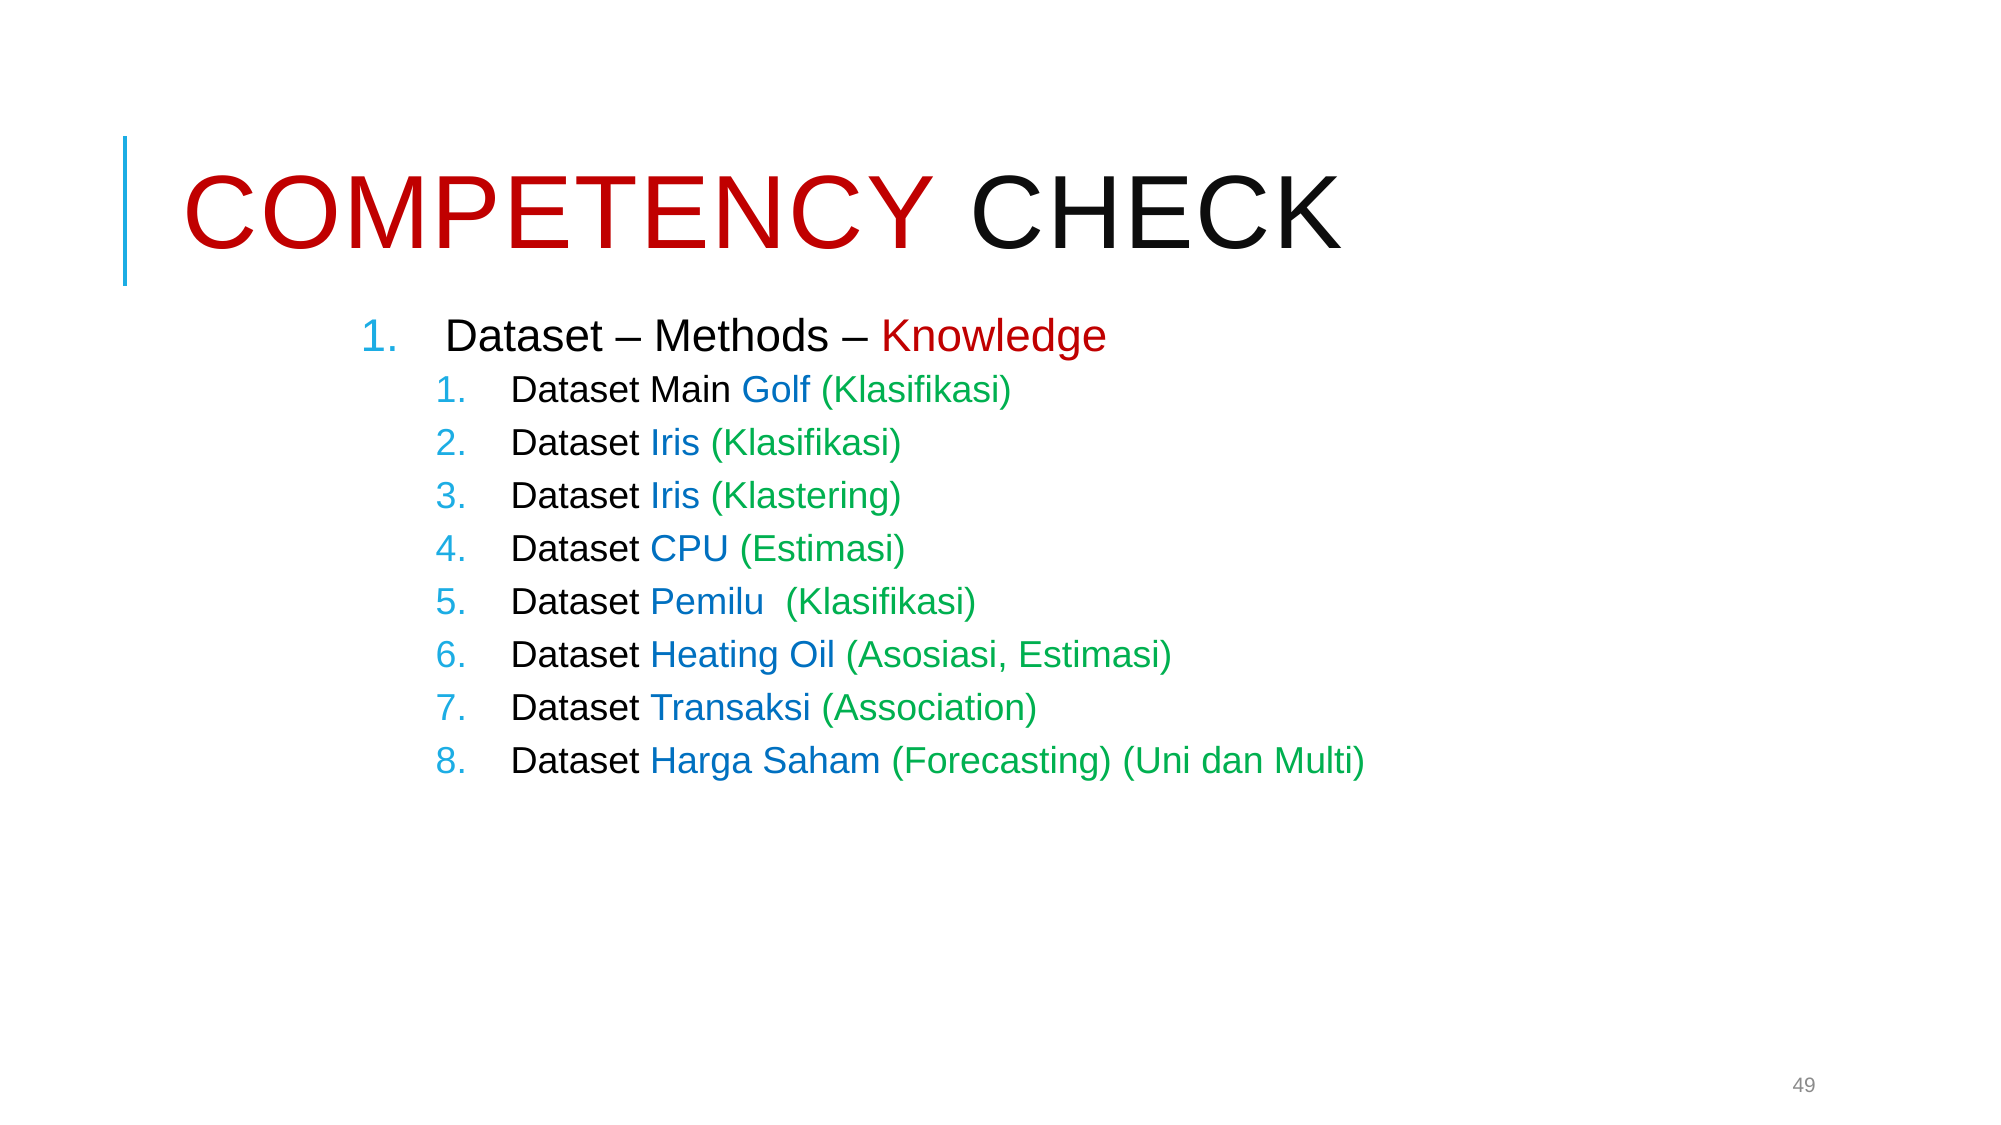

49
# Competency Check
Dataset – Methods – Knowledge
Dataset Main Golf (Klasifikasi)
Dataset Iris (Klasifikasi)
Dataset Iris (Klastering)
Dataset CPU (Estimasi)
Dataset Pemilu  (Klasifikasi)
Dataset Heating Oil (Asosiasi, Estimasi)
Dataset Transaksi (Association)
Dataset Harga Saham (Forecasting) (Uni dan Multi)